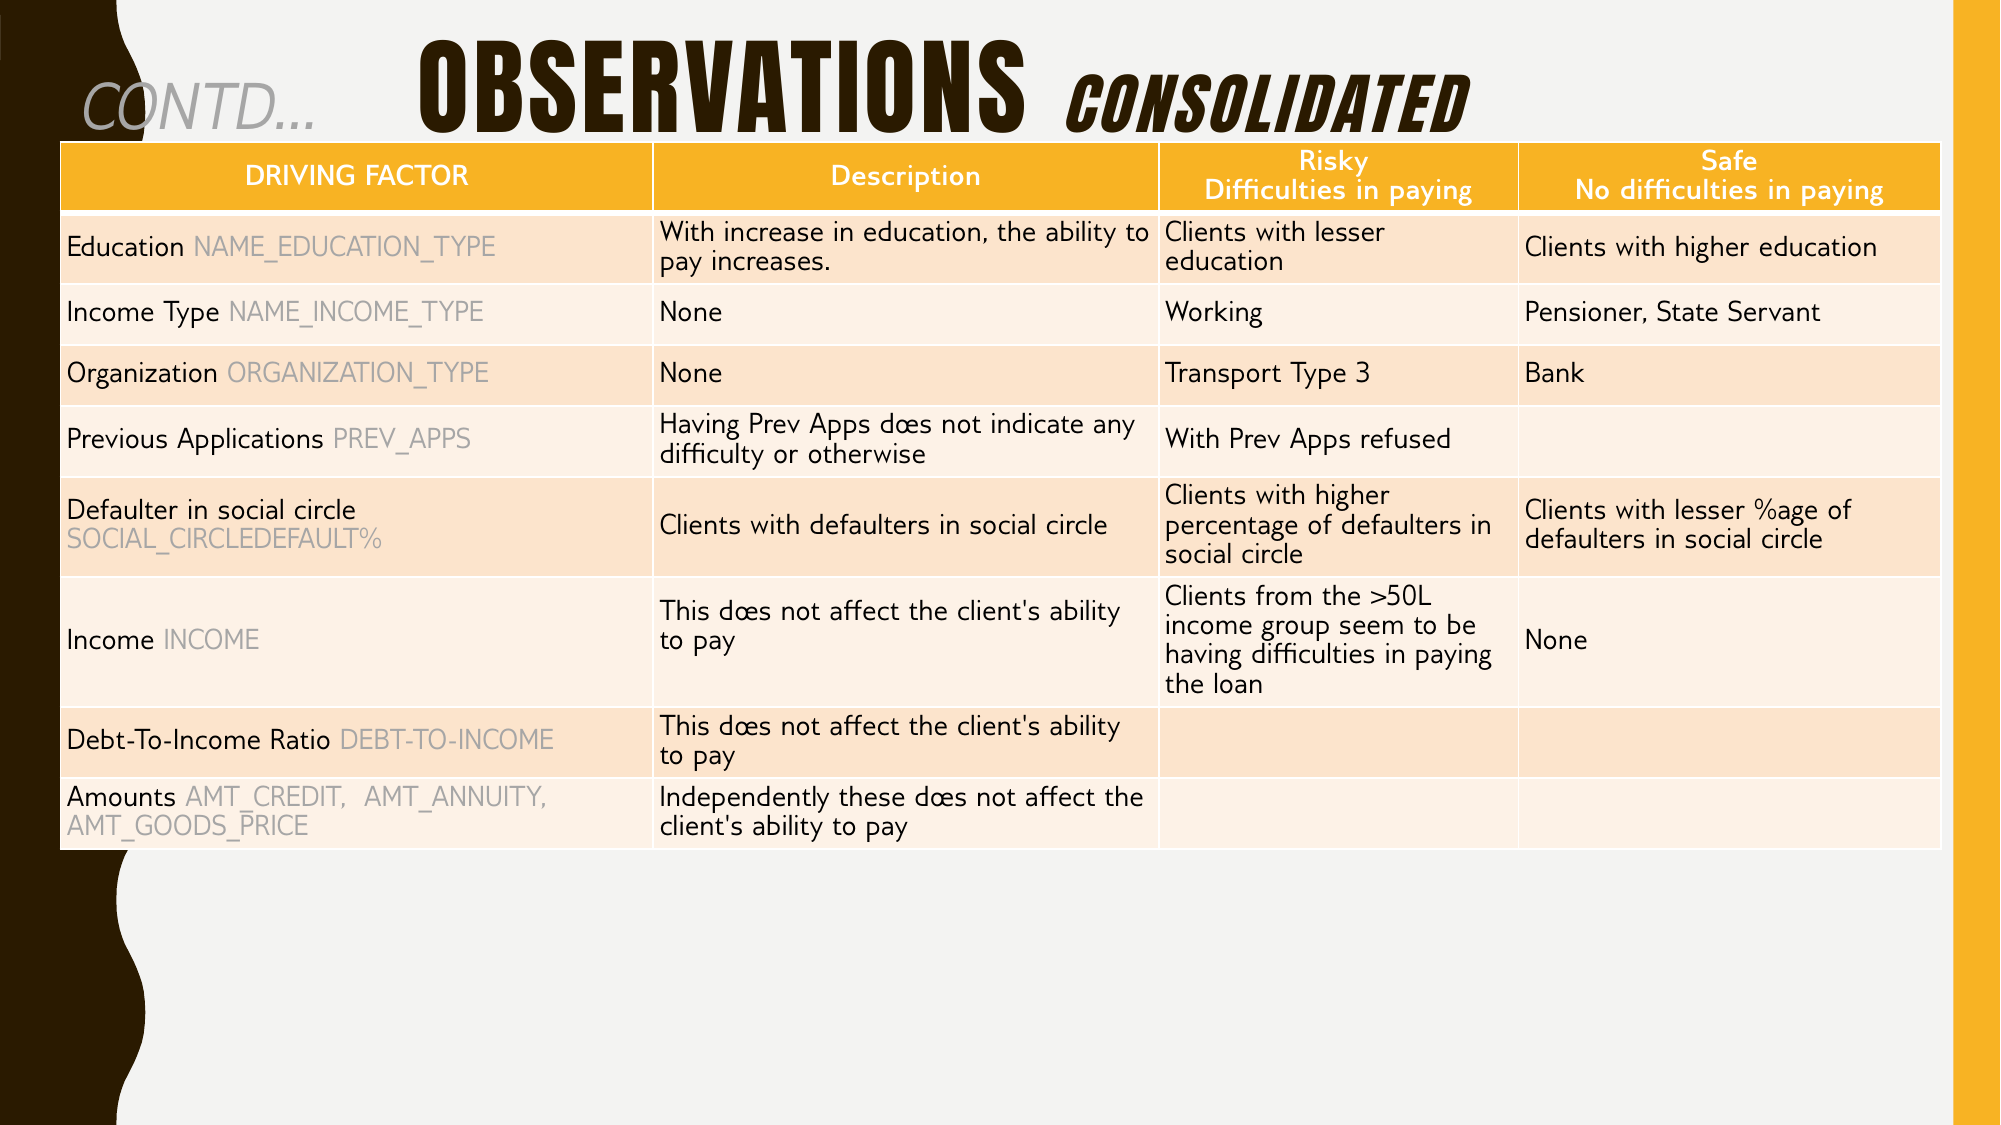

# OBSERVATIONS consolidated
CONTD…
| DRIVING FACTOR | Description | Risky Difficulties in paying | Safe No difficulties in paying |
| --- | --- | --- | --- |
| Education NAME\_EDUCATION\_TYPE | With increase in education, the ability to pay increases. | Clients with lesser education | Clients with higher education |
| Income Type NAME\_INCOME\_TYPE | None | Working | Pensioner, State Servant |
| Organization ORGANIZATION\_TYPE | None | Transport Type 3 | Bank |
| Previous Applications PREV\_APPS | Having Prev Apps does not indicate any difficulty or otherwise | With Prev Apps refused |  |
| Defaulter in social circle SOCIAL\_CIRCLEDEFAULT% | Clients with defaulters in social circle | Clients with higher percentage of defaulters in social circle | Clients with lesser %age of defaulters in social circle |
| Income INCOME | This does not affect the client's ability to pay | Clients from the >50L income group seem to be having difficulties in paying the loan | None |
| Debt-To-Income Ratio DEBT-TO-INCOME | This does not affect the client's ability to pay |  |  |
| Amounts AMT\_CREDIT, AMT\_ANNUITY, AMT\_GOODS\_PRICE | Independently these does not affect the client's ability to pay |  |  |